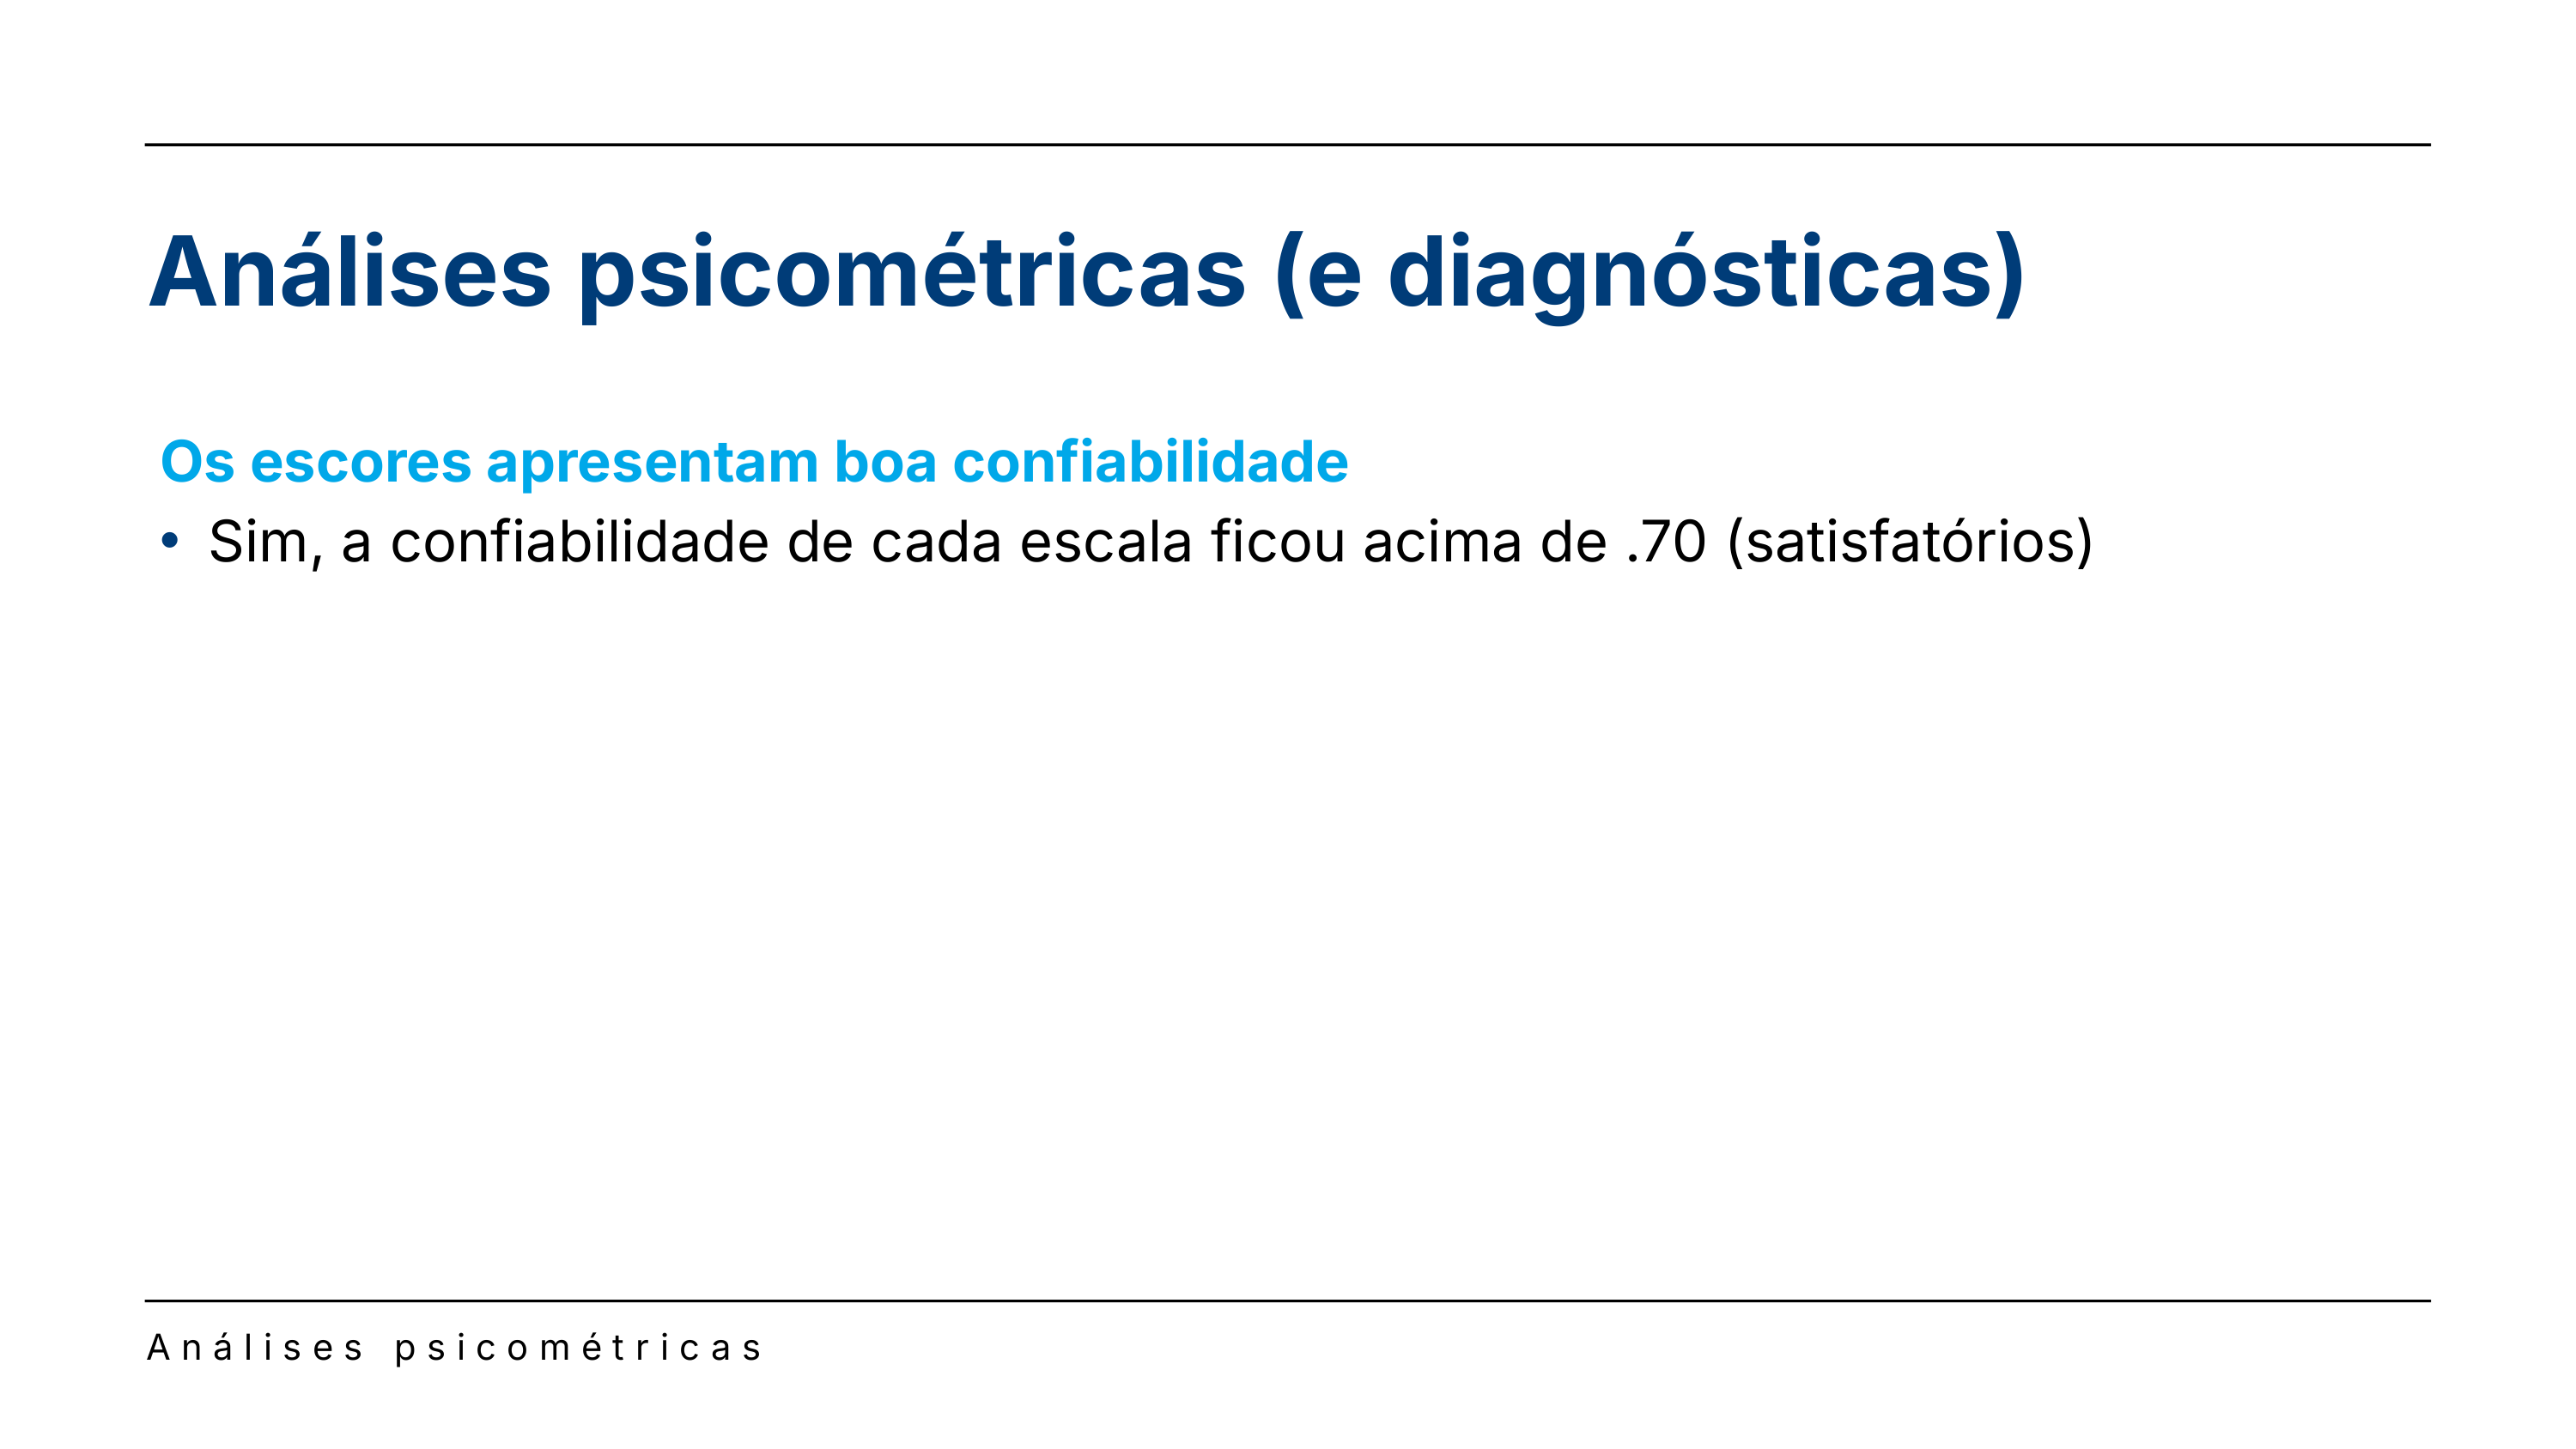

Análises psicométricas (e diagnósticas)
Os escores apresentam boa confiabilidade
Sim, a confiabilidade de cada escala ficou acima de .70 (satisfatórios)

Análises psicométricas